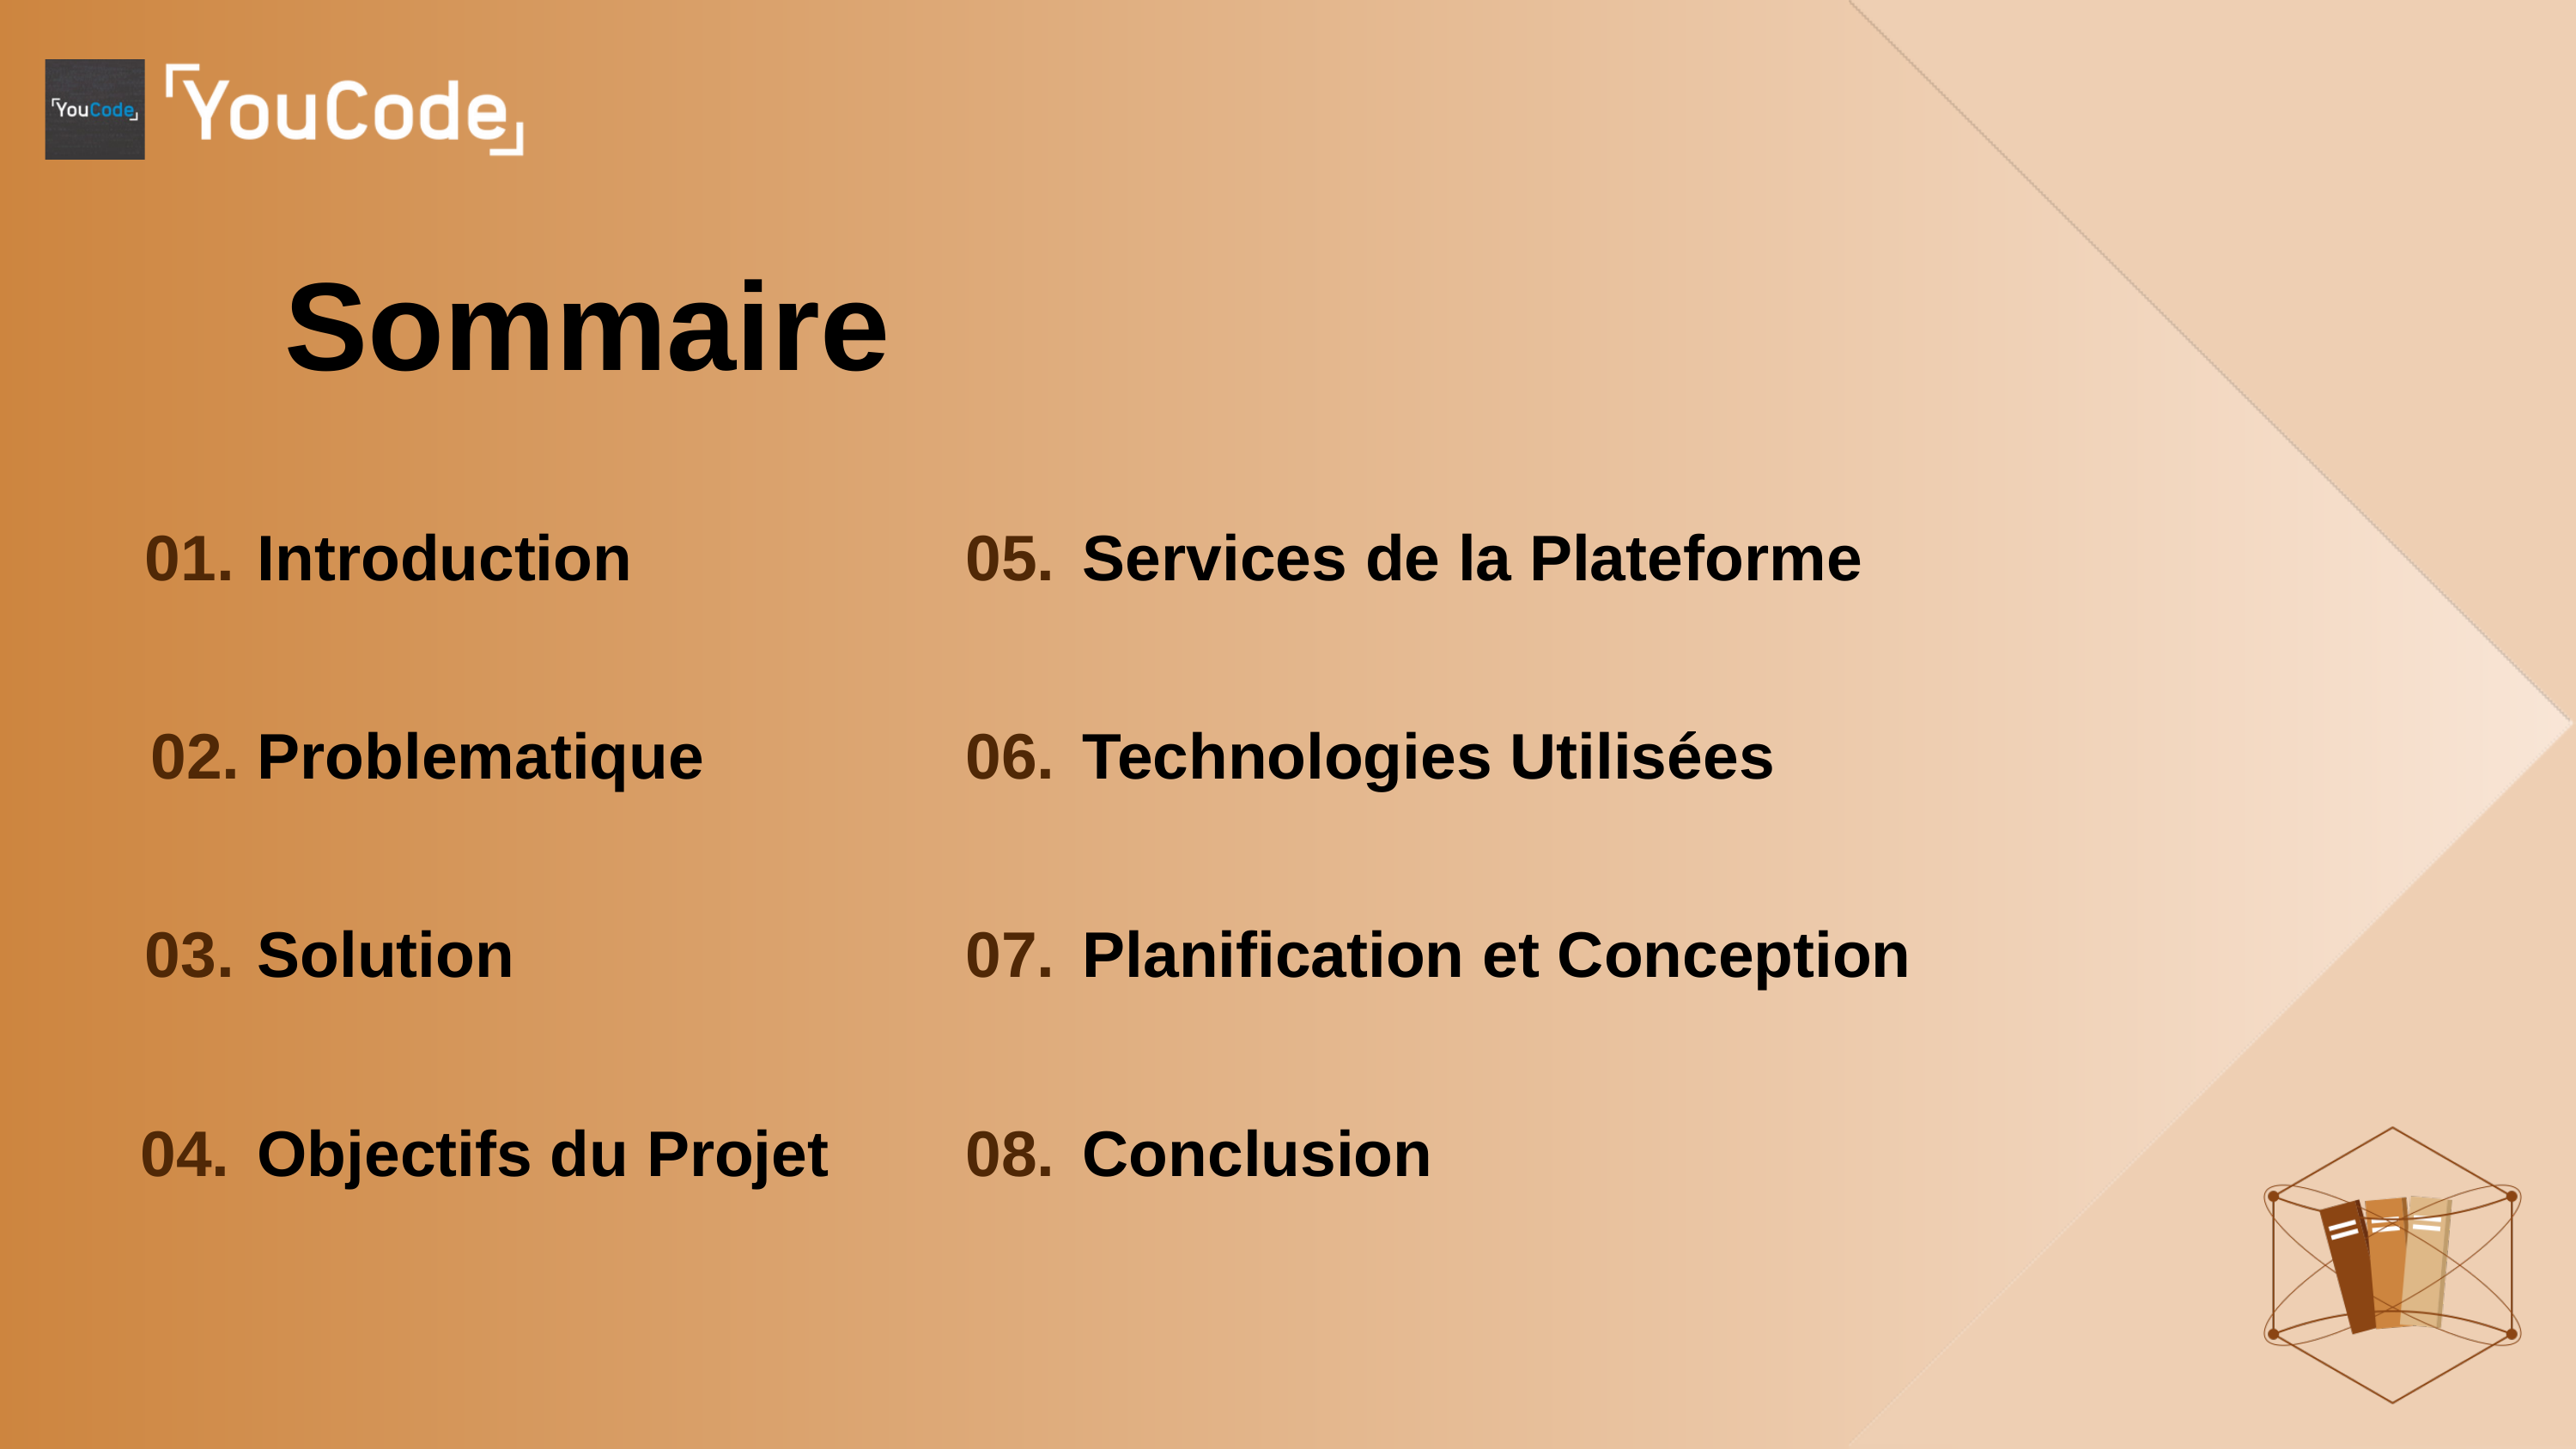

Sommaire
Introduction
05.
Services de la Plateforme
01.
02.
Problematique
06.
Technologies Utilisées
03.
Solution
07.
Planification et Conception

04.
Objectifs du Projet
08.
Conclusion